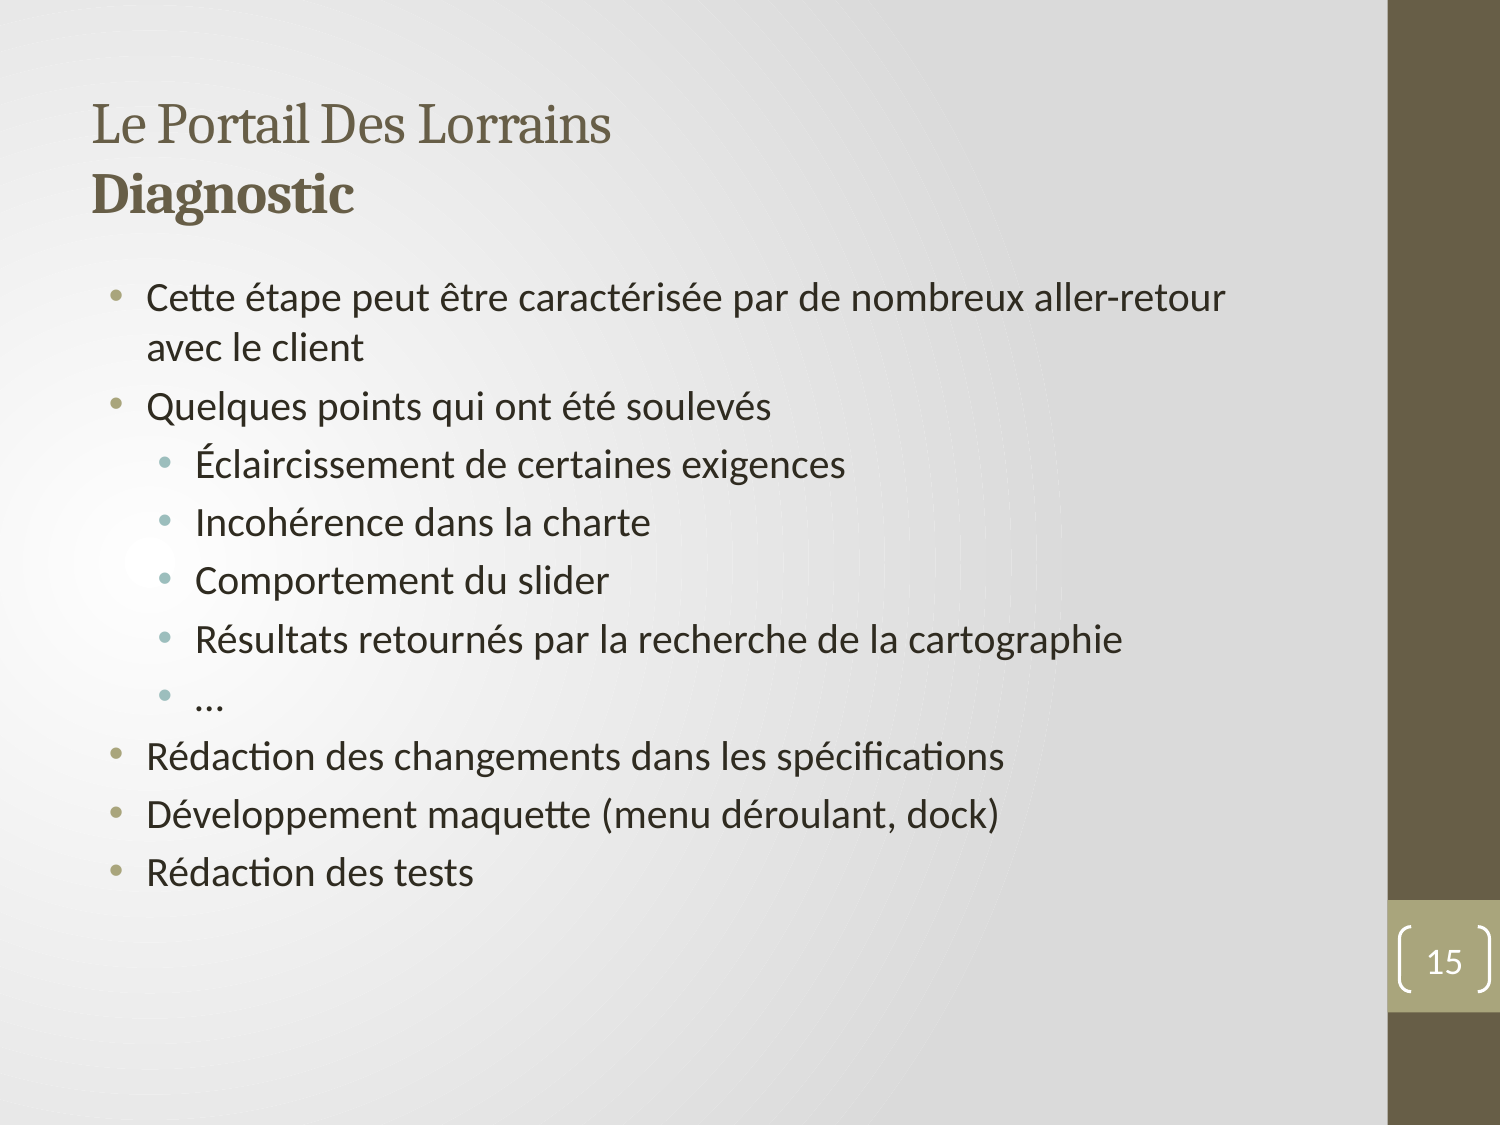

# Le Portail Des Lorrains Diagnostic
Cette étape peut être caractérisée par de nombreux aller-retour avec le client
Quelques points qui ont été soulevés
Éclaircissement de certaines exigences
Incohérence dans la charte
Comportement du slider
Résultats retournés par la recherche de la cartographie
…
Rédaction des changements dans les spécifications
Développement maquette (menu déroulant, dock)
Rédaction des tests
15